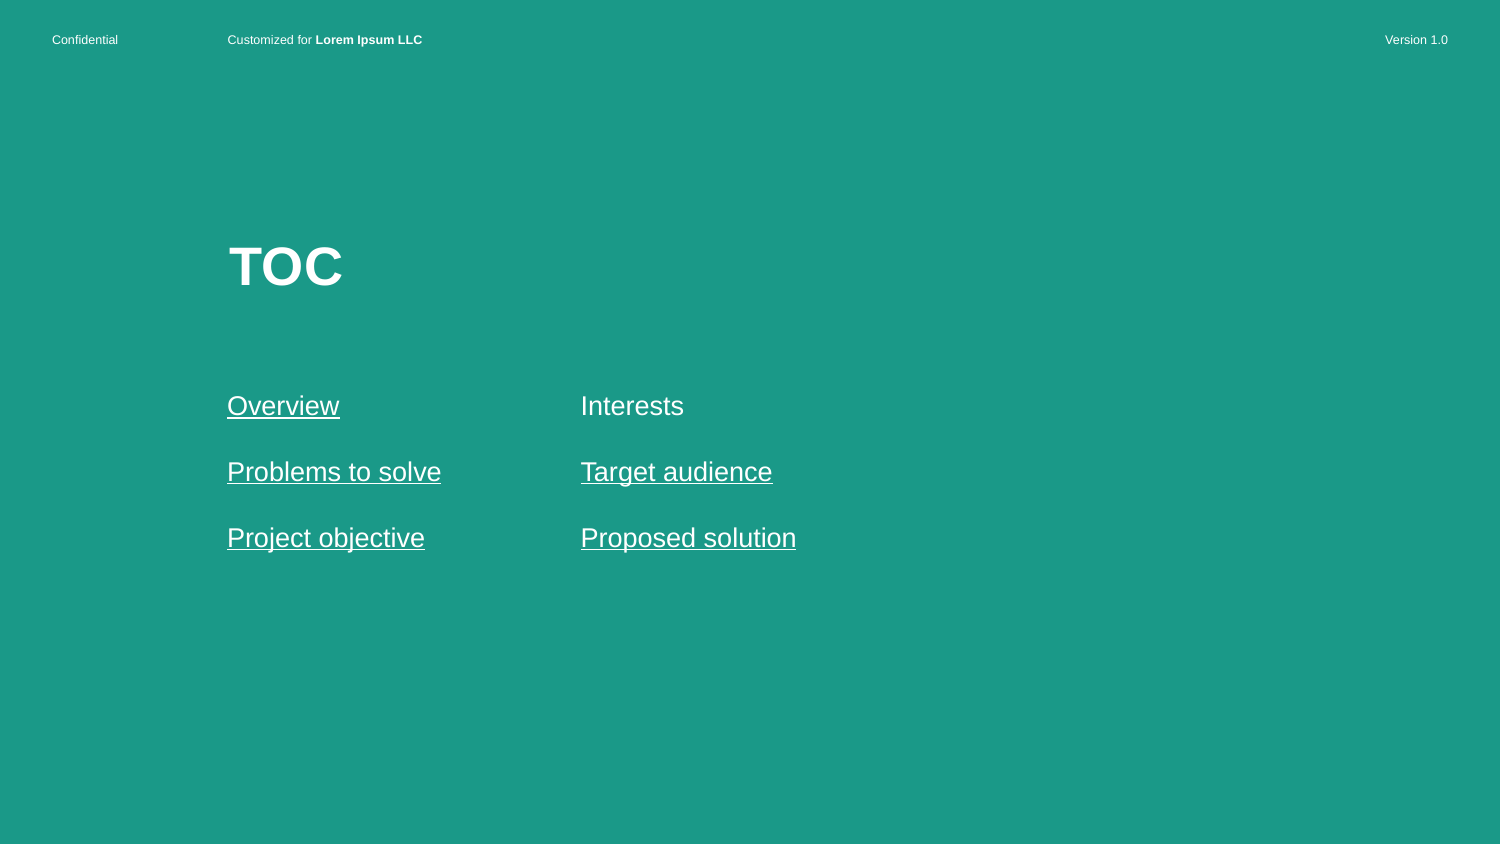

# TOC
Overview
Interests

Problems to solve
Target audience

Project objective
Proposed solution